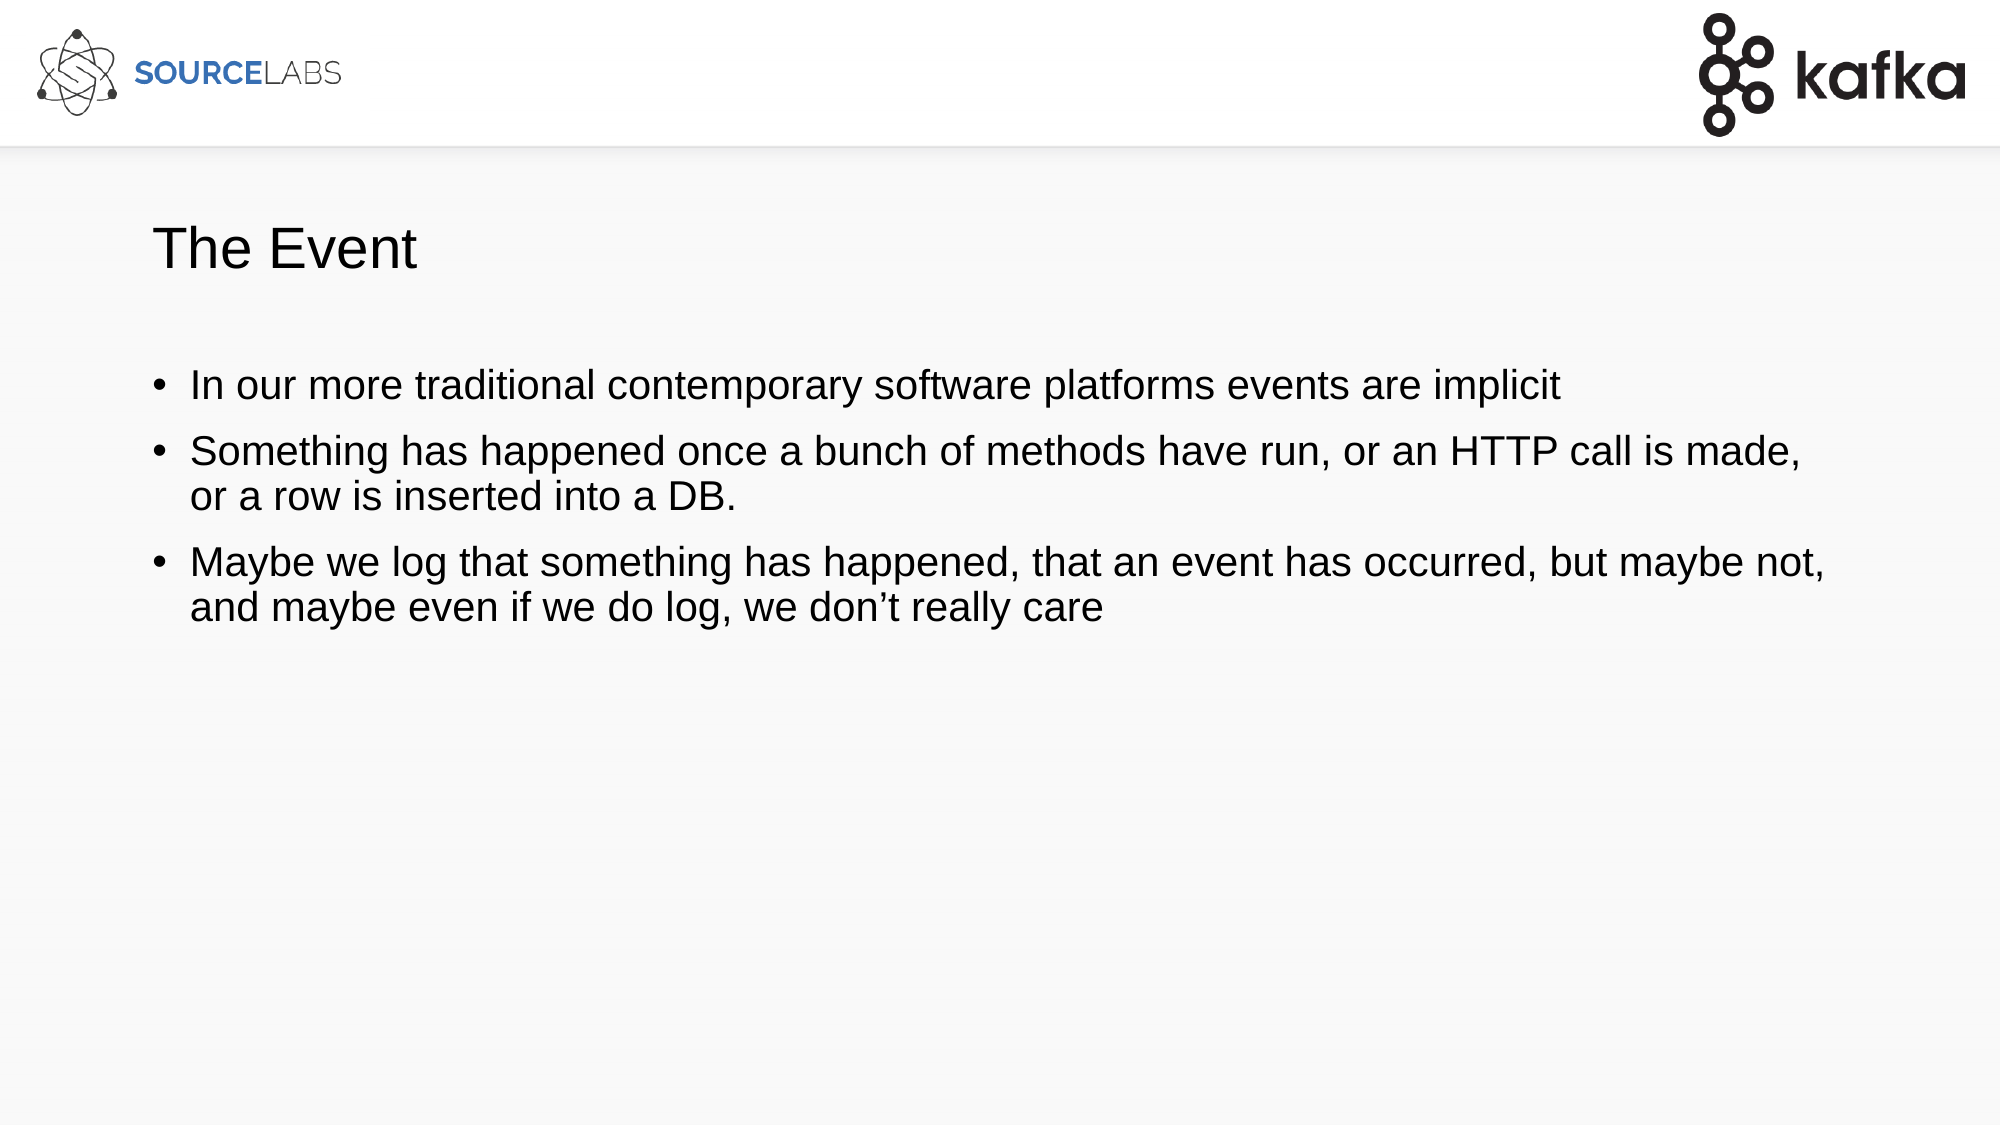

# The Event
In our more traditional contemporary software platforms events are implicit
Something has happened once a bunch of methods have run, or an HTTP call is made, or a row is inserted into a DB.
Maybe we log that something has happened, that an event has occurred, but maybe not, and maybe even if we do log, we don’t really care